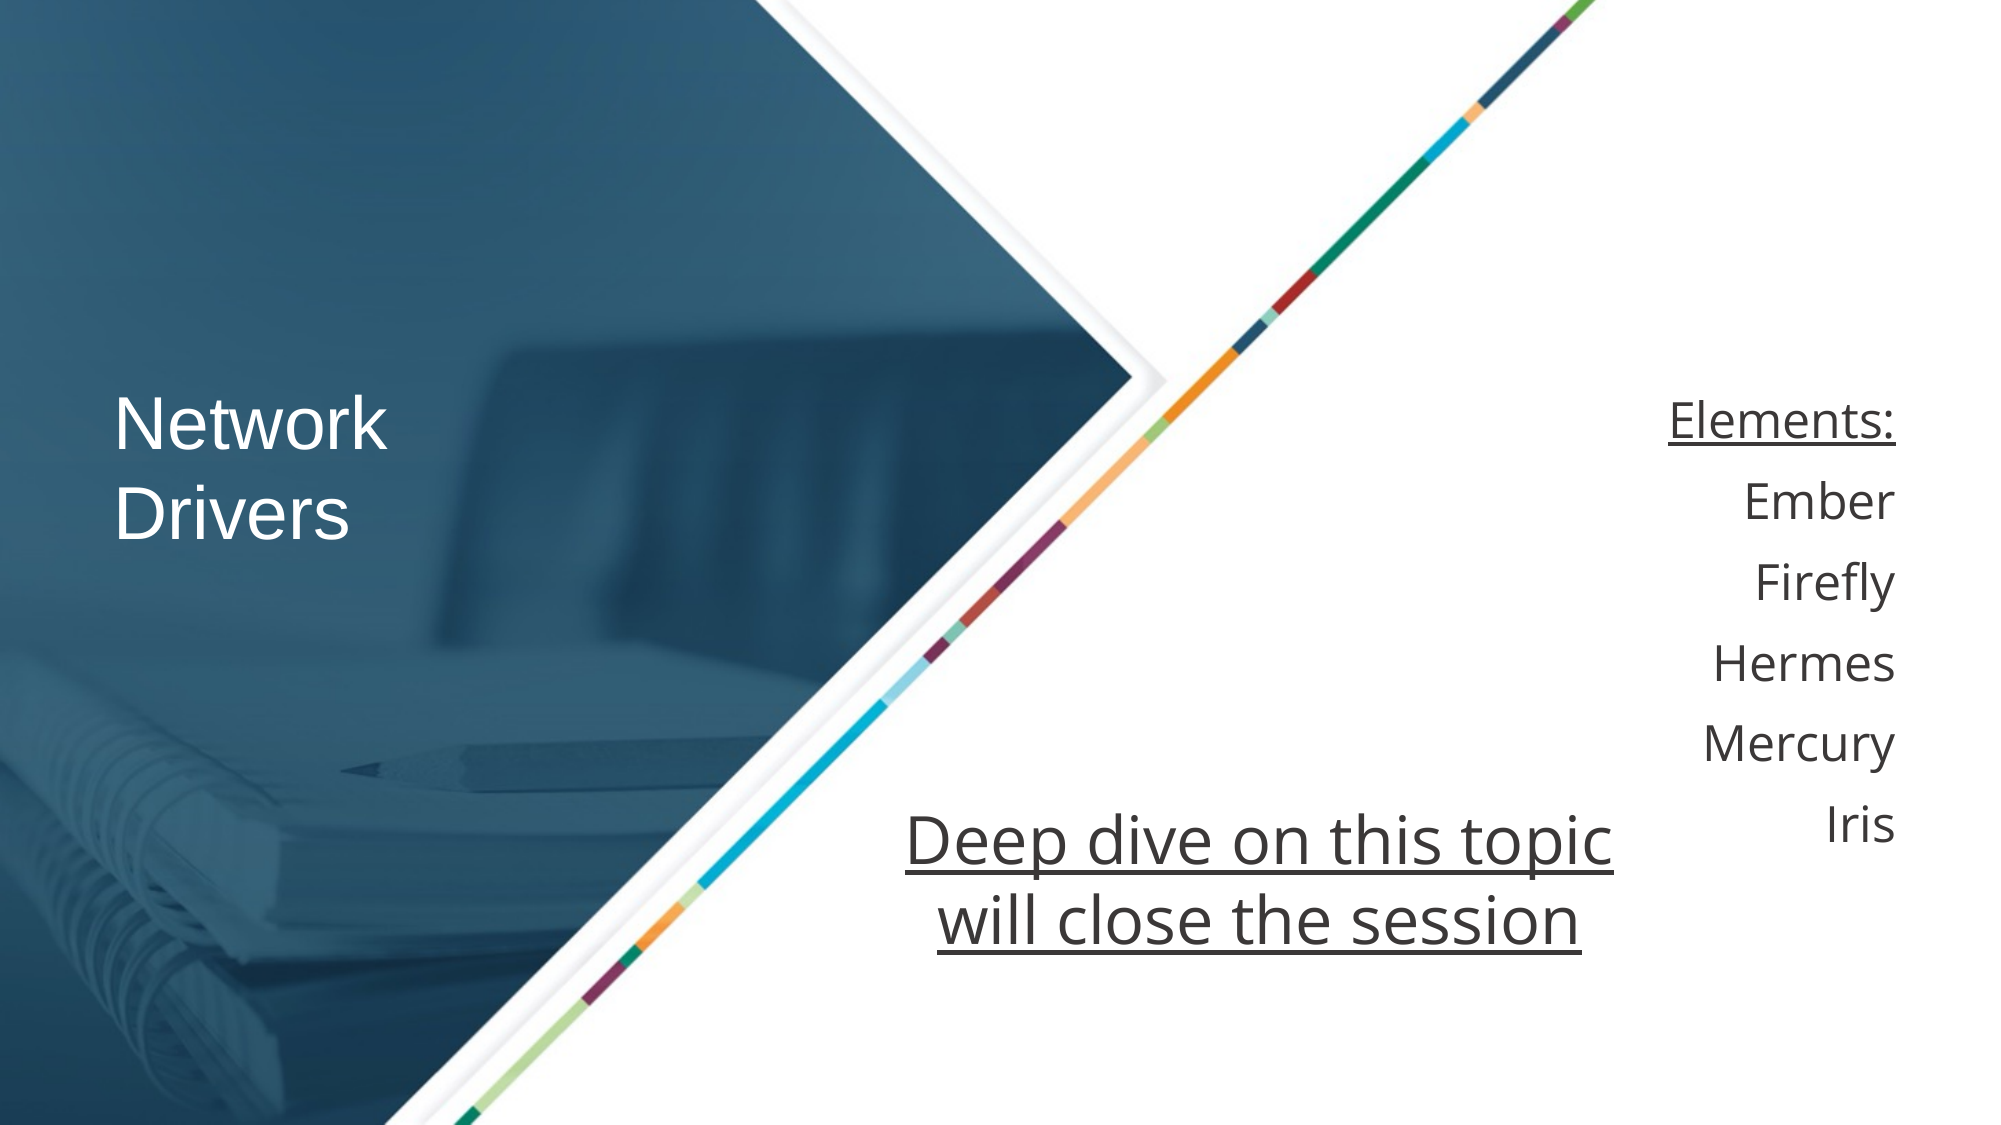

Network Drivers
Elements:
Ember
Firefly
Hermes
Mercury
Iris

Deep dive on this topic will close the session